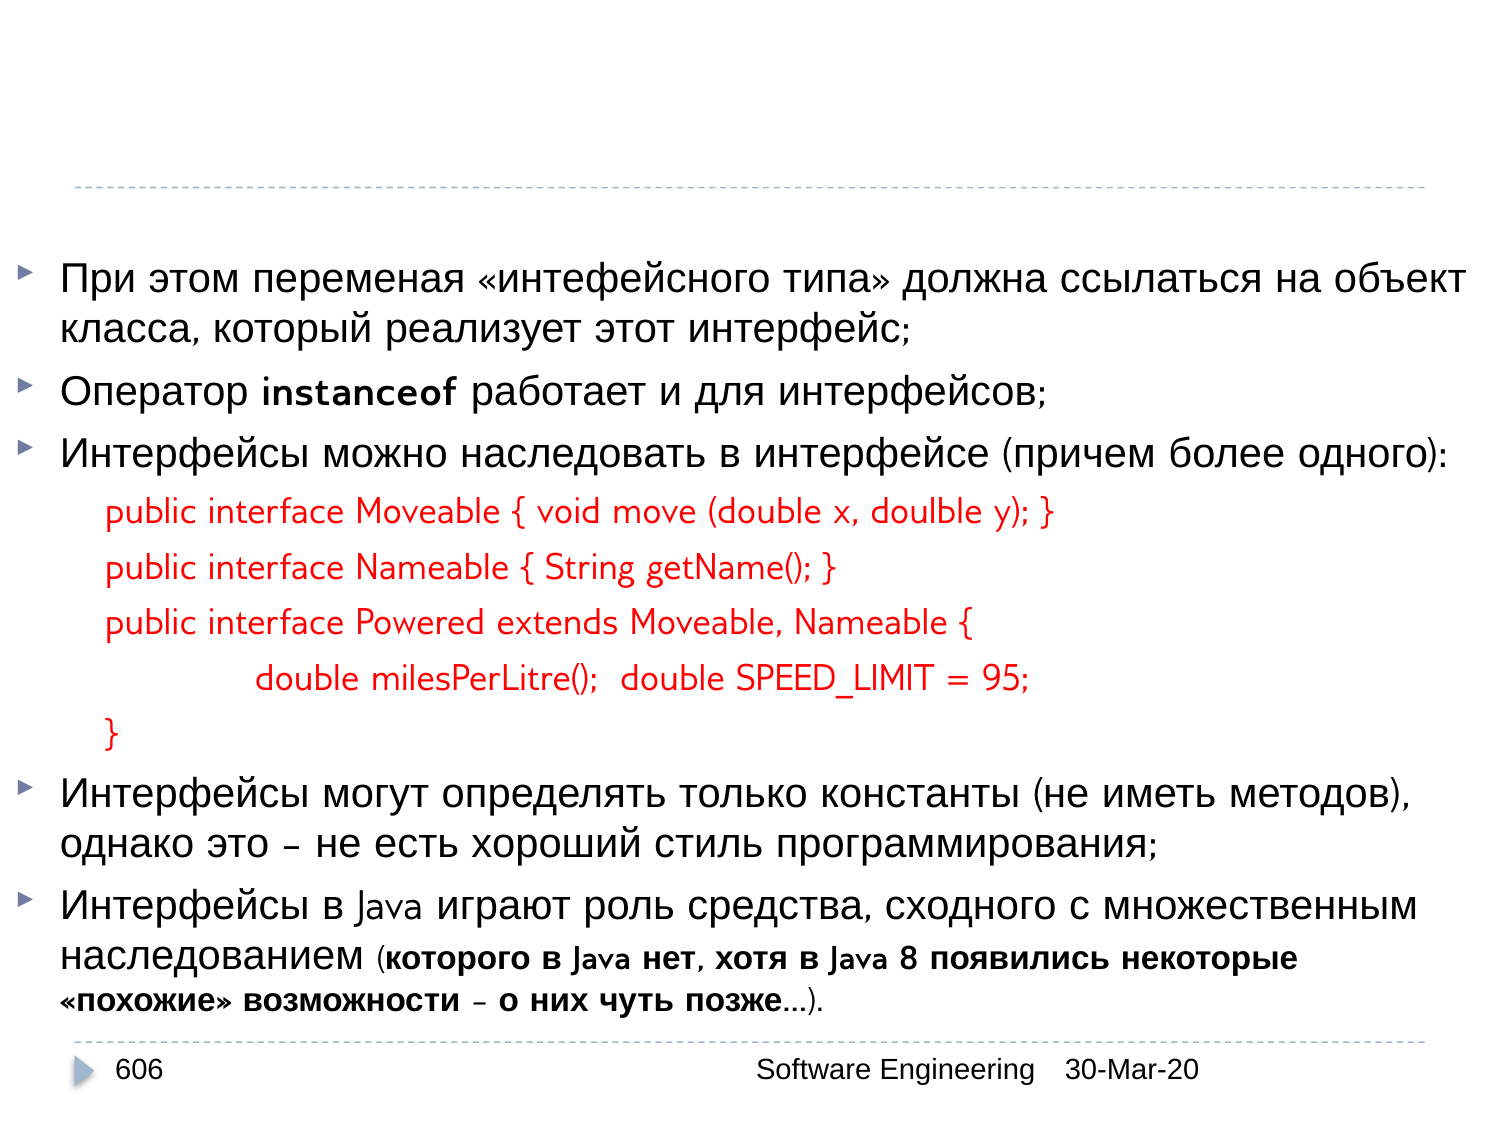

При этом переменая «интефейсного типа» должна ссылаться на объект класса, который реализует этот интерфейс;
Оператор instanceof работает и для интерфейсов;
Интерфейсы можно наследовать в интерфейсе (причем более одного):
	public interface Moveable { void move (double x, doulble y); }
	public interface Nameable { String getName(); }
	public interface Powered extends Moveable, Nameable {
		double milesPerLitre();  double SPEED_LIMIT = 95;
	}
Интерфейсы могут определять только константы (не иметь методов), однако это – не есть хороший стиль программирования;
Интерфейсы в Java играют роль средства, сходного с множественным наследованием (которого в Java нет, хотя в Java 8 появились некоторые «похожие» возможности – о них чуть позже...).

606
Software Engineering
30-Mar-20